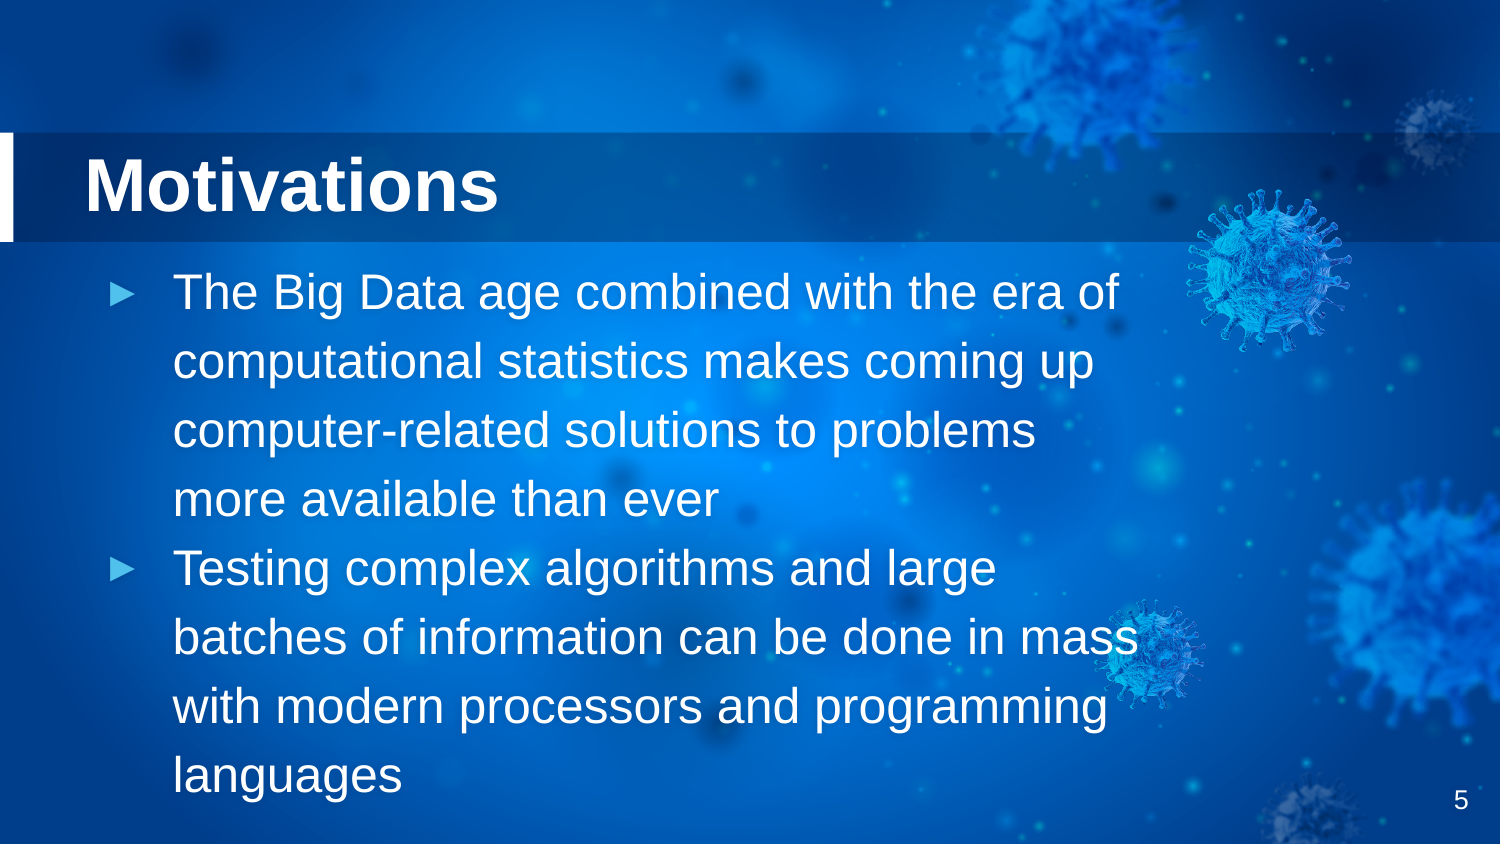

# Motivations
The Big Data age combined with the era of computational statistics makes coming up computer-related solutions to problems more available than ever
Testing complex algorithms and large batches of information can be done in mass with modern processors and programming languages
5